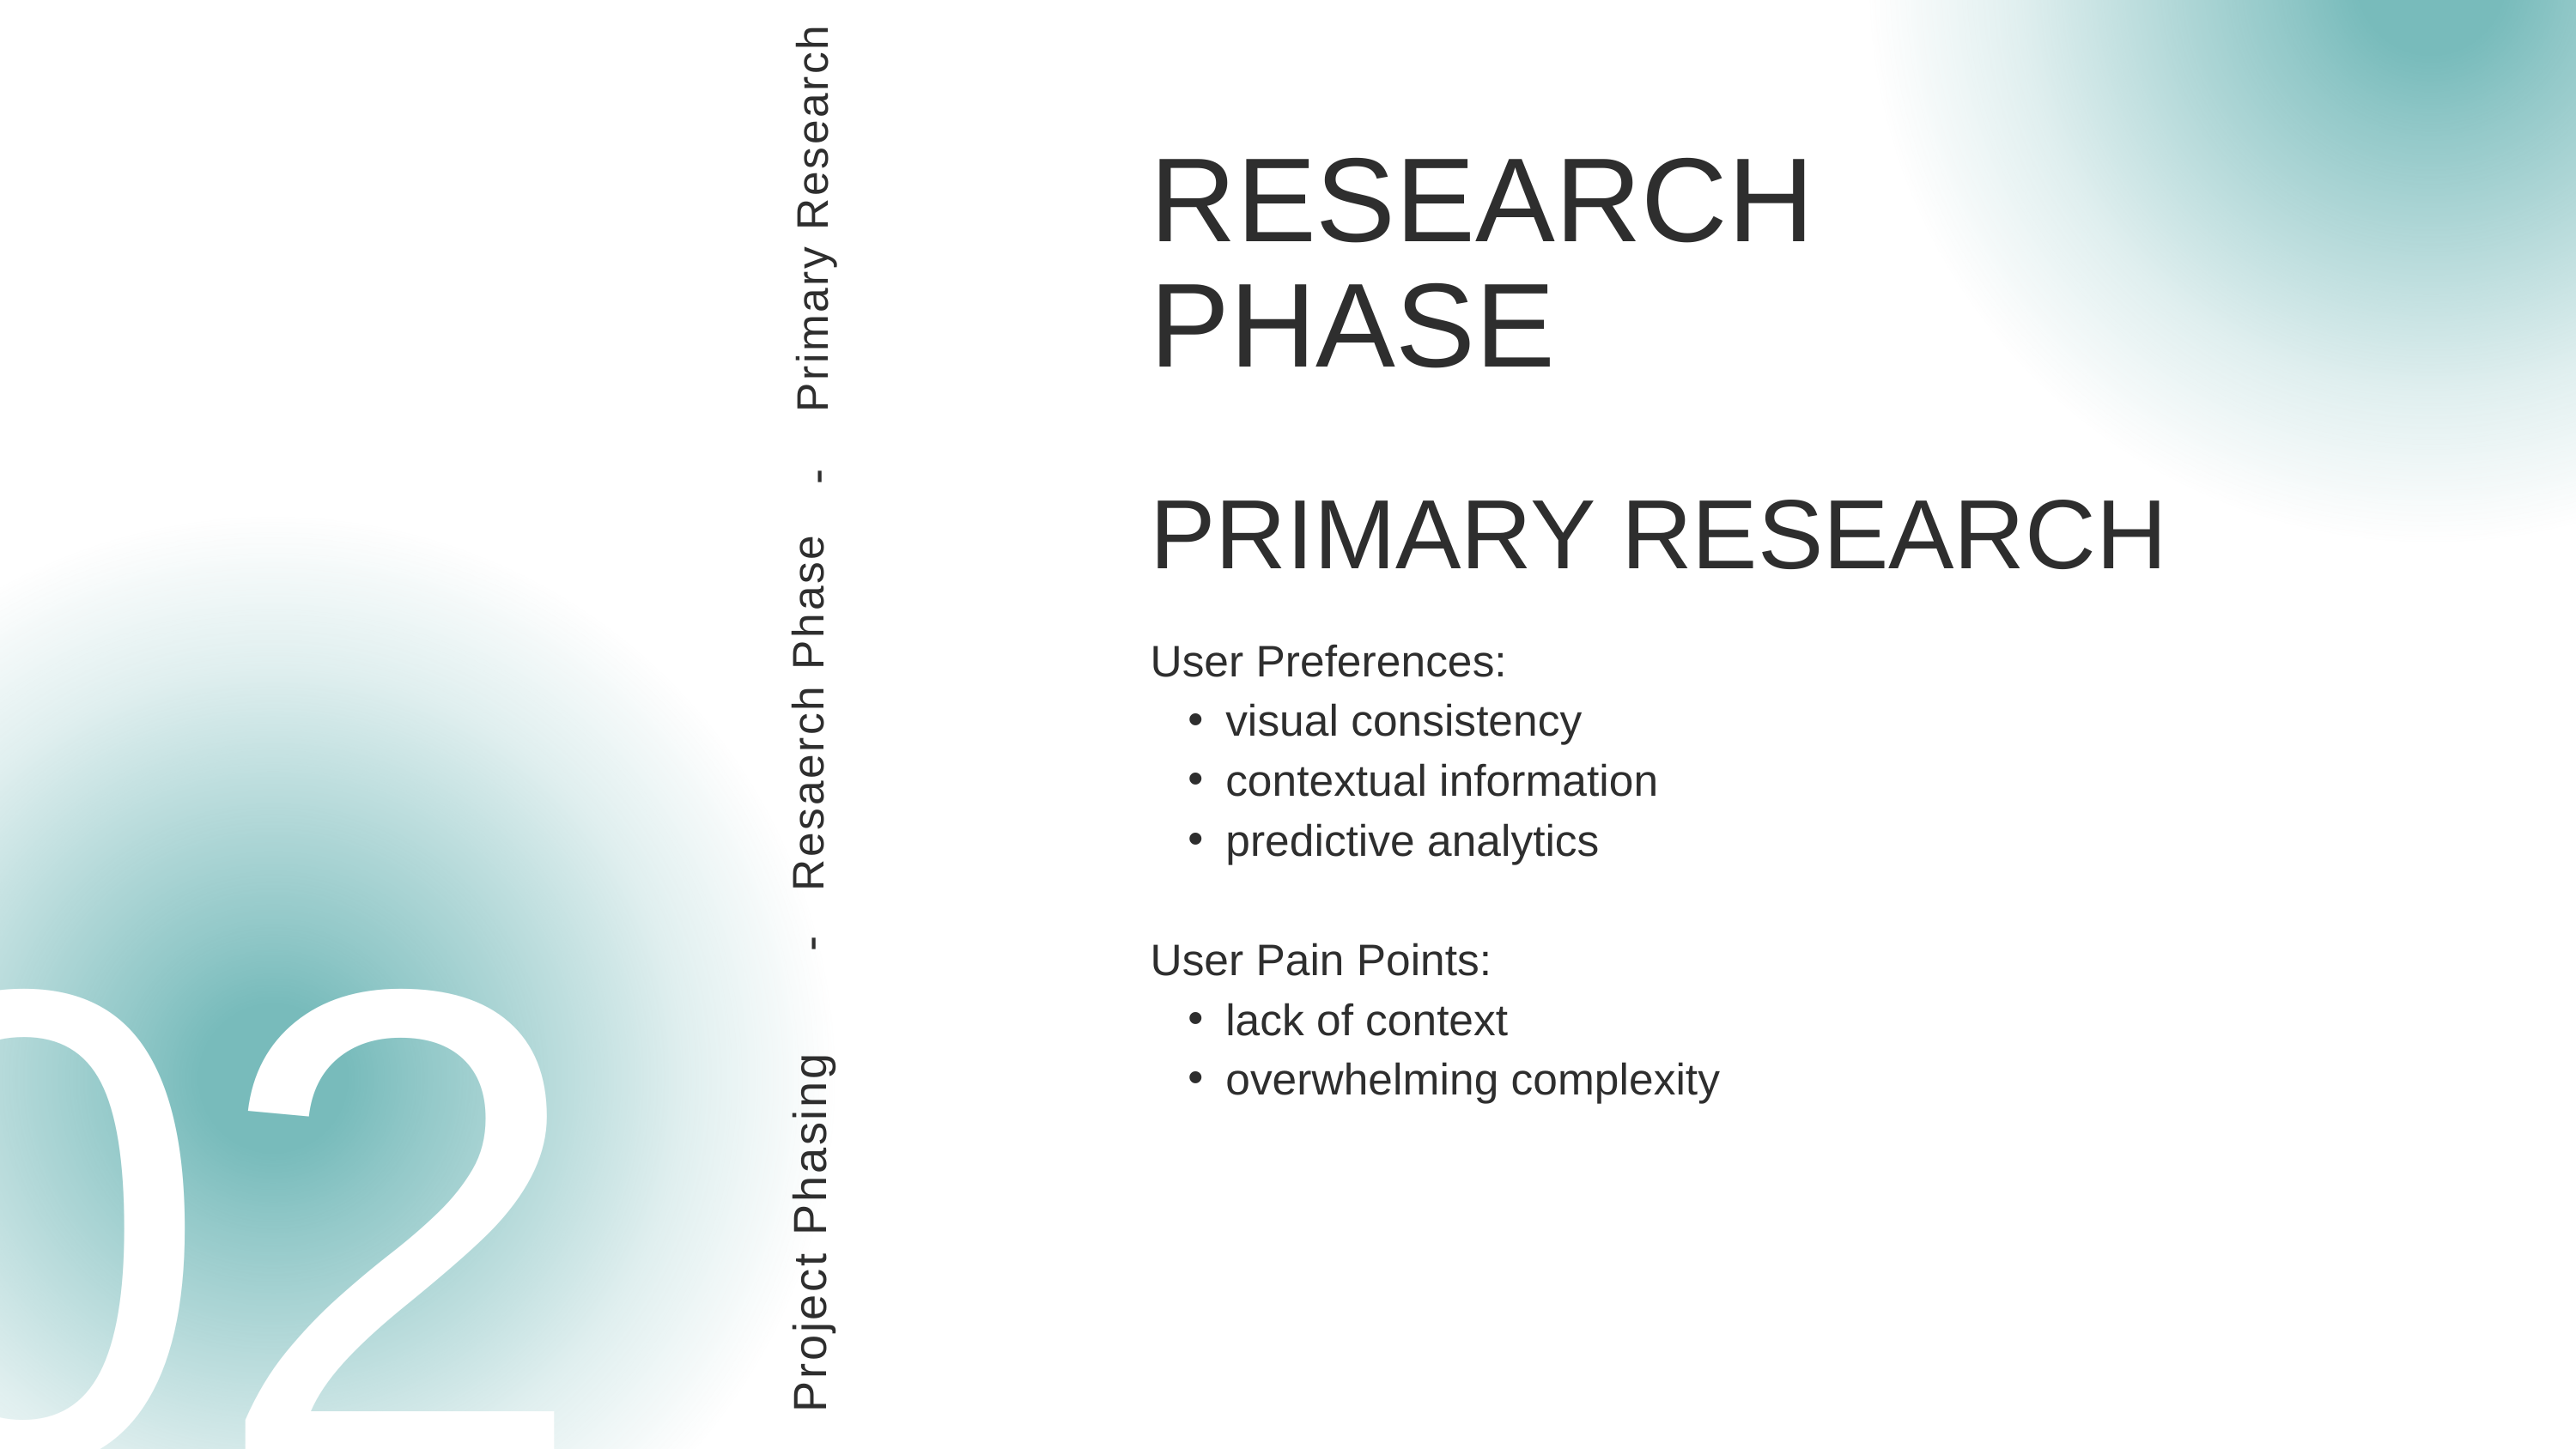

RESEARCH PHASE
Primary Research
-
PRIMARY RESEARCH

User Preferences:
visual consistency
contextual information
predictive analytics

User Pain Points:
lack of context
overwhelming complexity

Resaerch Phase
-
02
Project Phasing